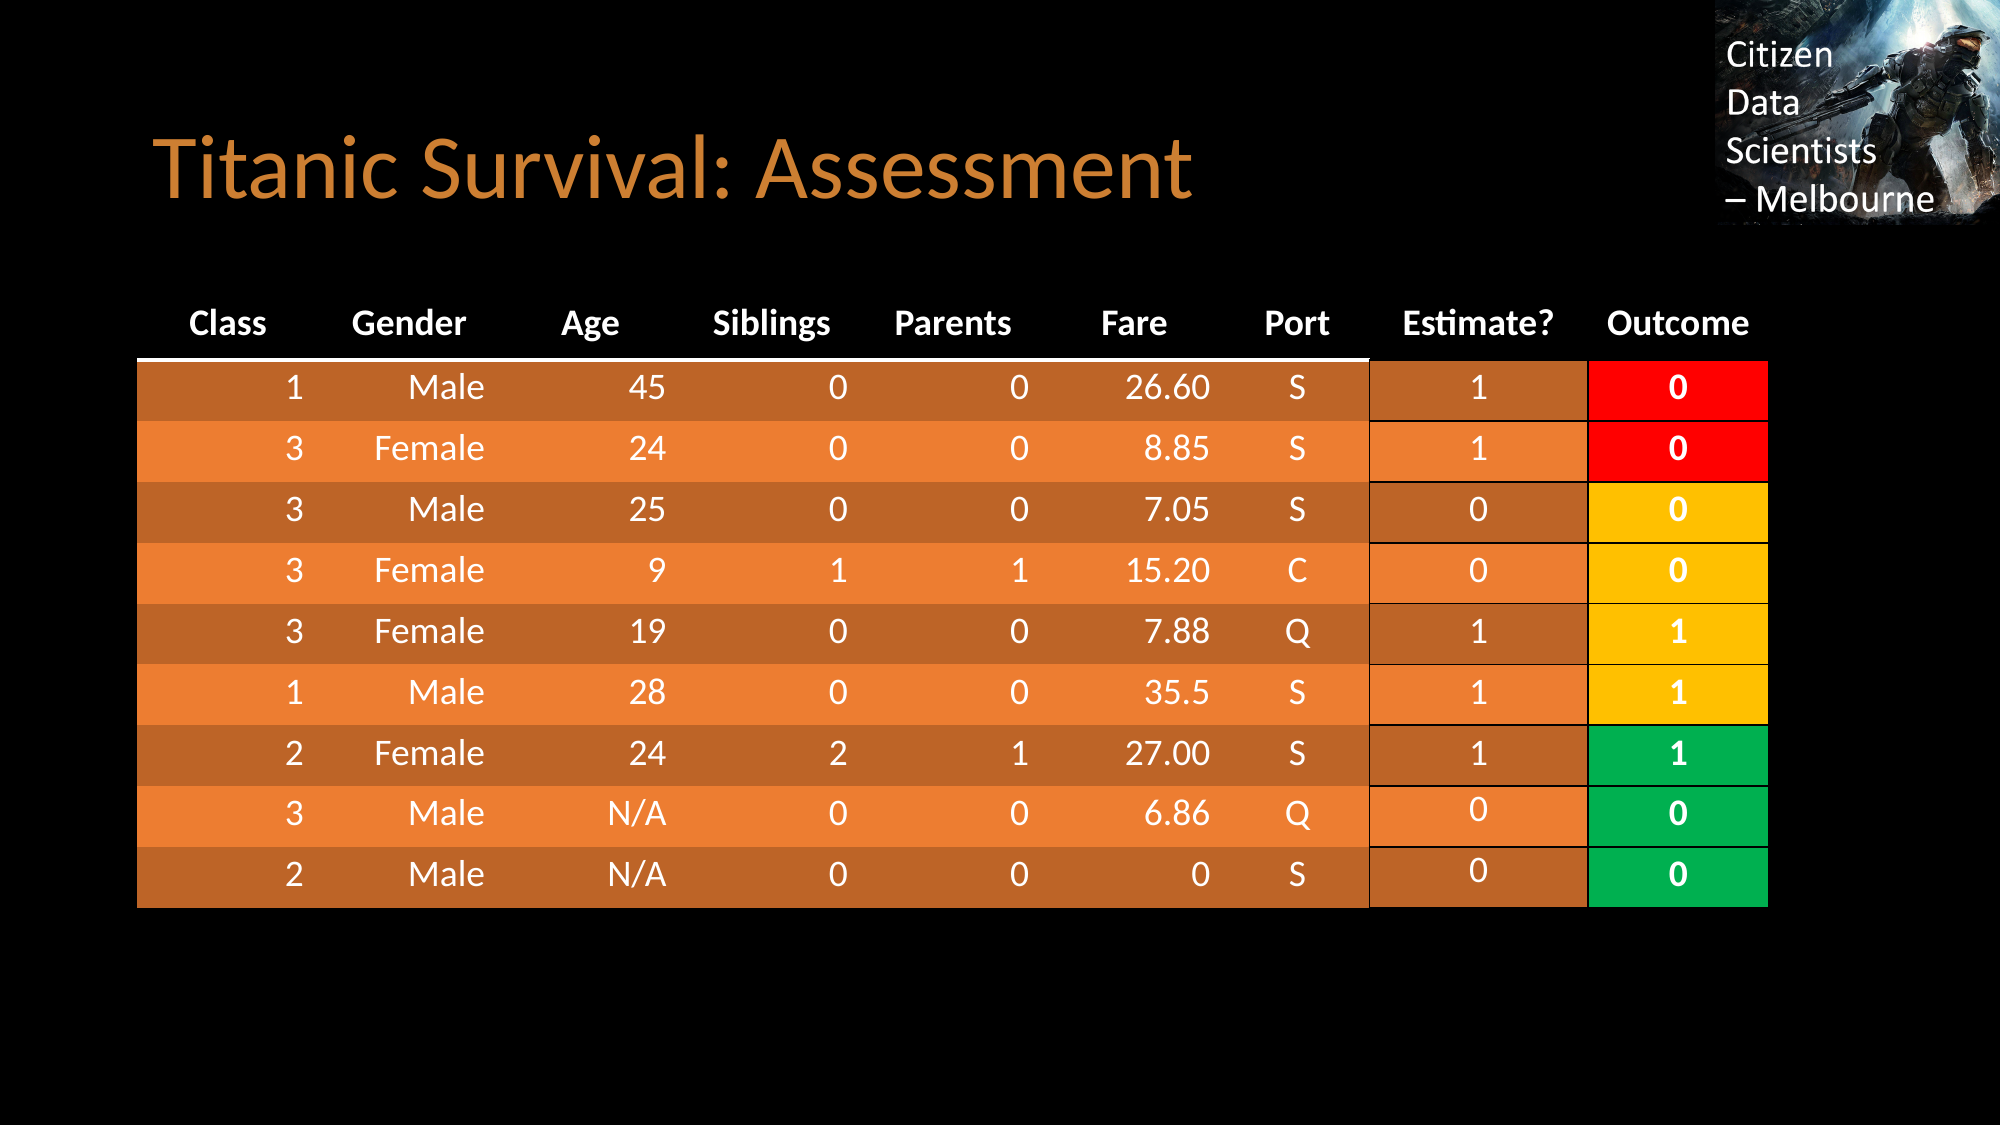

# Titanic Survival: Assessment
| Class | Gender | Age | Siblings | Parents | Fare | Port | Estimate? | Outcome |
| --- | --- | --- | --- | --- | --- | --- | --- | --- |
| 1 | Male | 45 | 0 | 0 | 26.60 | S | 1 | 0 |
| 3 | Female | 24 | 0 | 0 | 8.85 | S | 1 | 0 |
| 3 | Male | 25 | 0 | 0 | 7.05 | S | 0 | 0 |
| 3 | Female | 9 | 1 | 1 | 15.20 | C | 0 | 0 |
| 3 | Female | 19 | 0 | 0 | 7.88 | Q | 1 | 1 |
| 1 | Male | 28 | 0 | 0 | 35.5 | S | 1 | 1 |
| 2 | Female | 24 | 2 | 1 | 27.00 | S | 1 | 1 |
| 3 | Male | N/A | 0 | 0 | 6.86 | Q | 0 | 0 |
| 2 | Male | N/A | 0 | 0 | 0 | S | 0 | 0 |